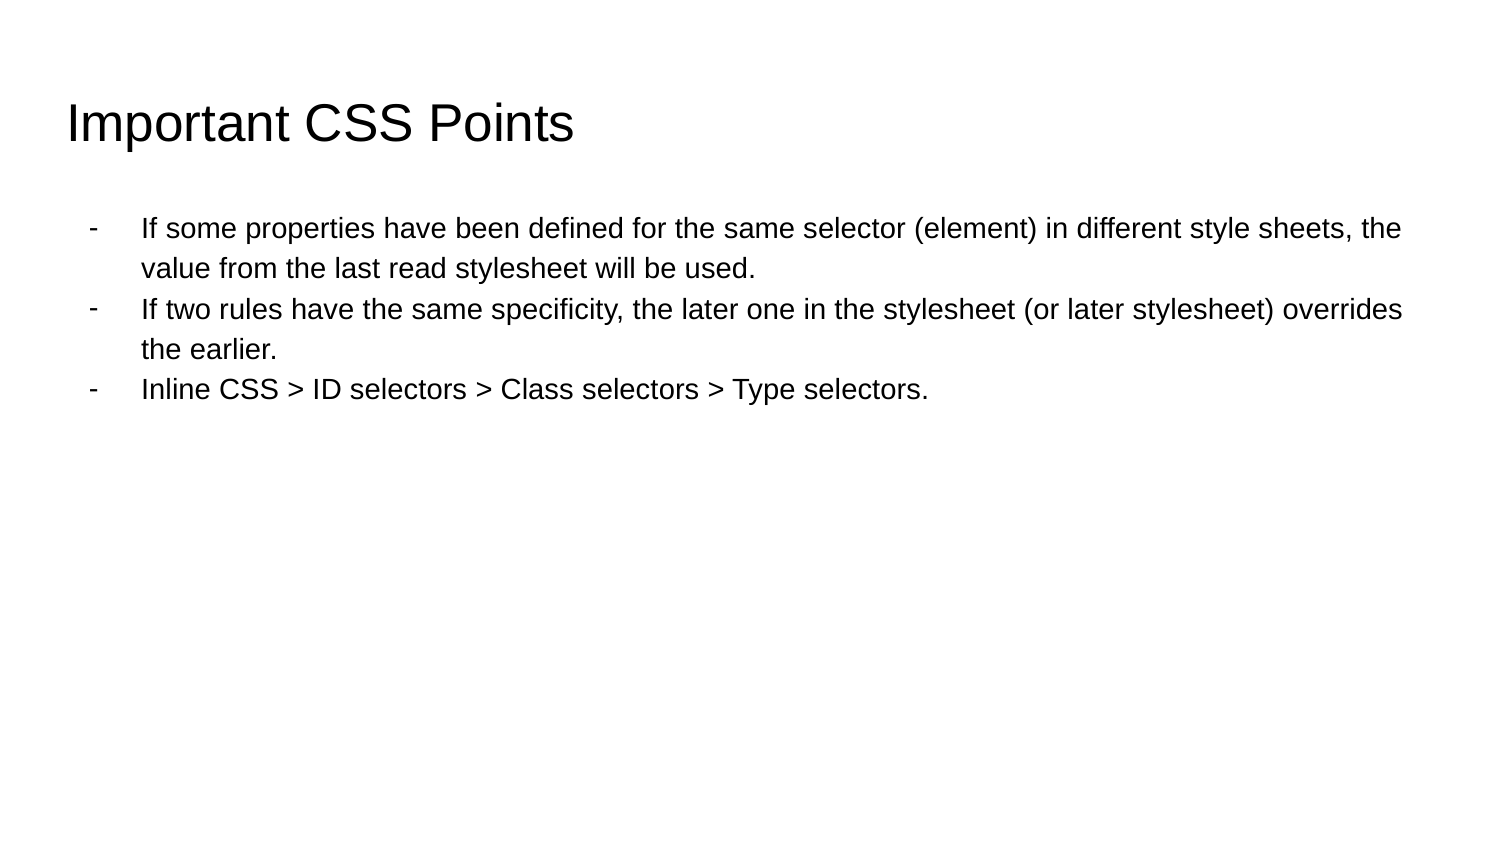

# Important CSS Points
If some properties have been defined for the same selector (element) in different style sheets, the value from the last read stylesheet will be used.
If two rules have the same specificity, the later one in the stylesheet (or later stylesheet) overrides the earlier.
Inline CSS > ID selectors > Class selectors > Type selectors.